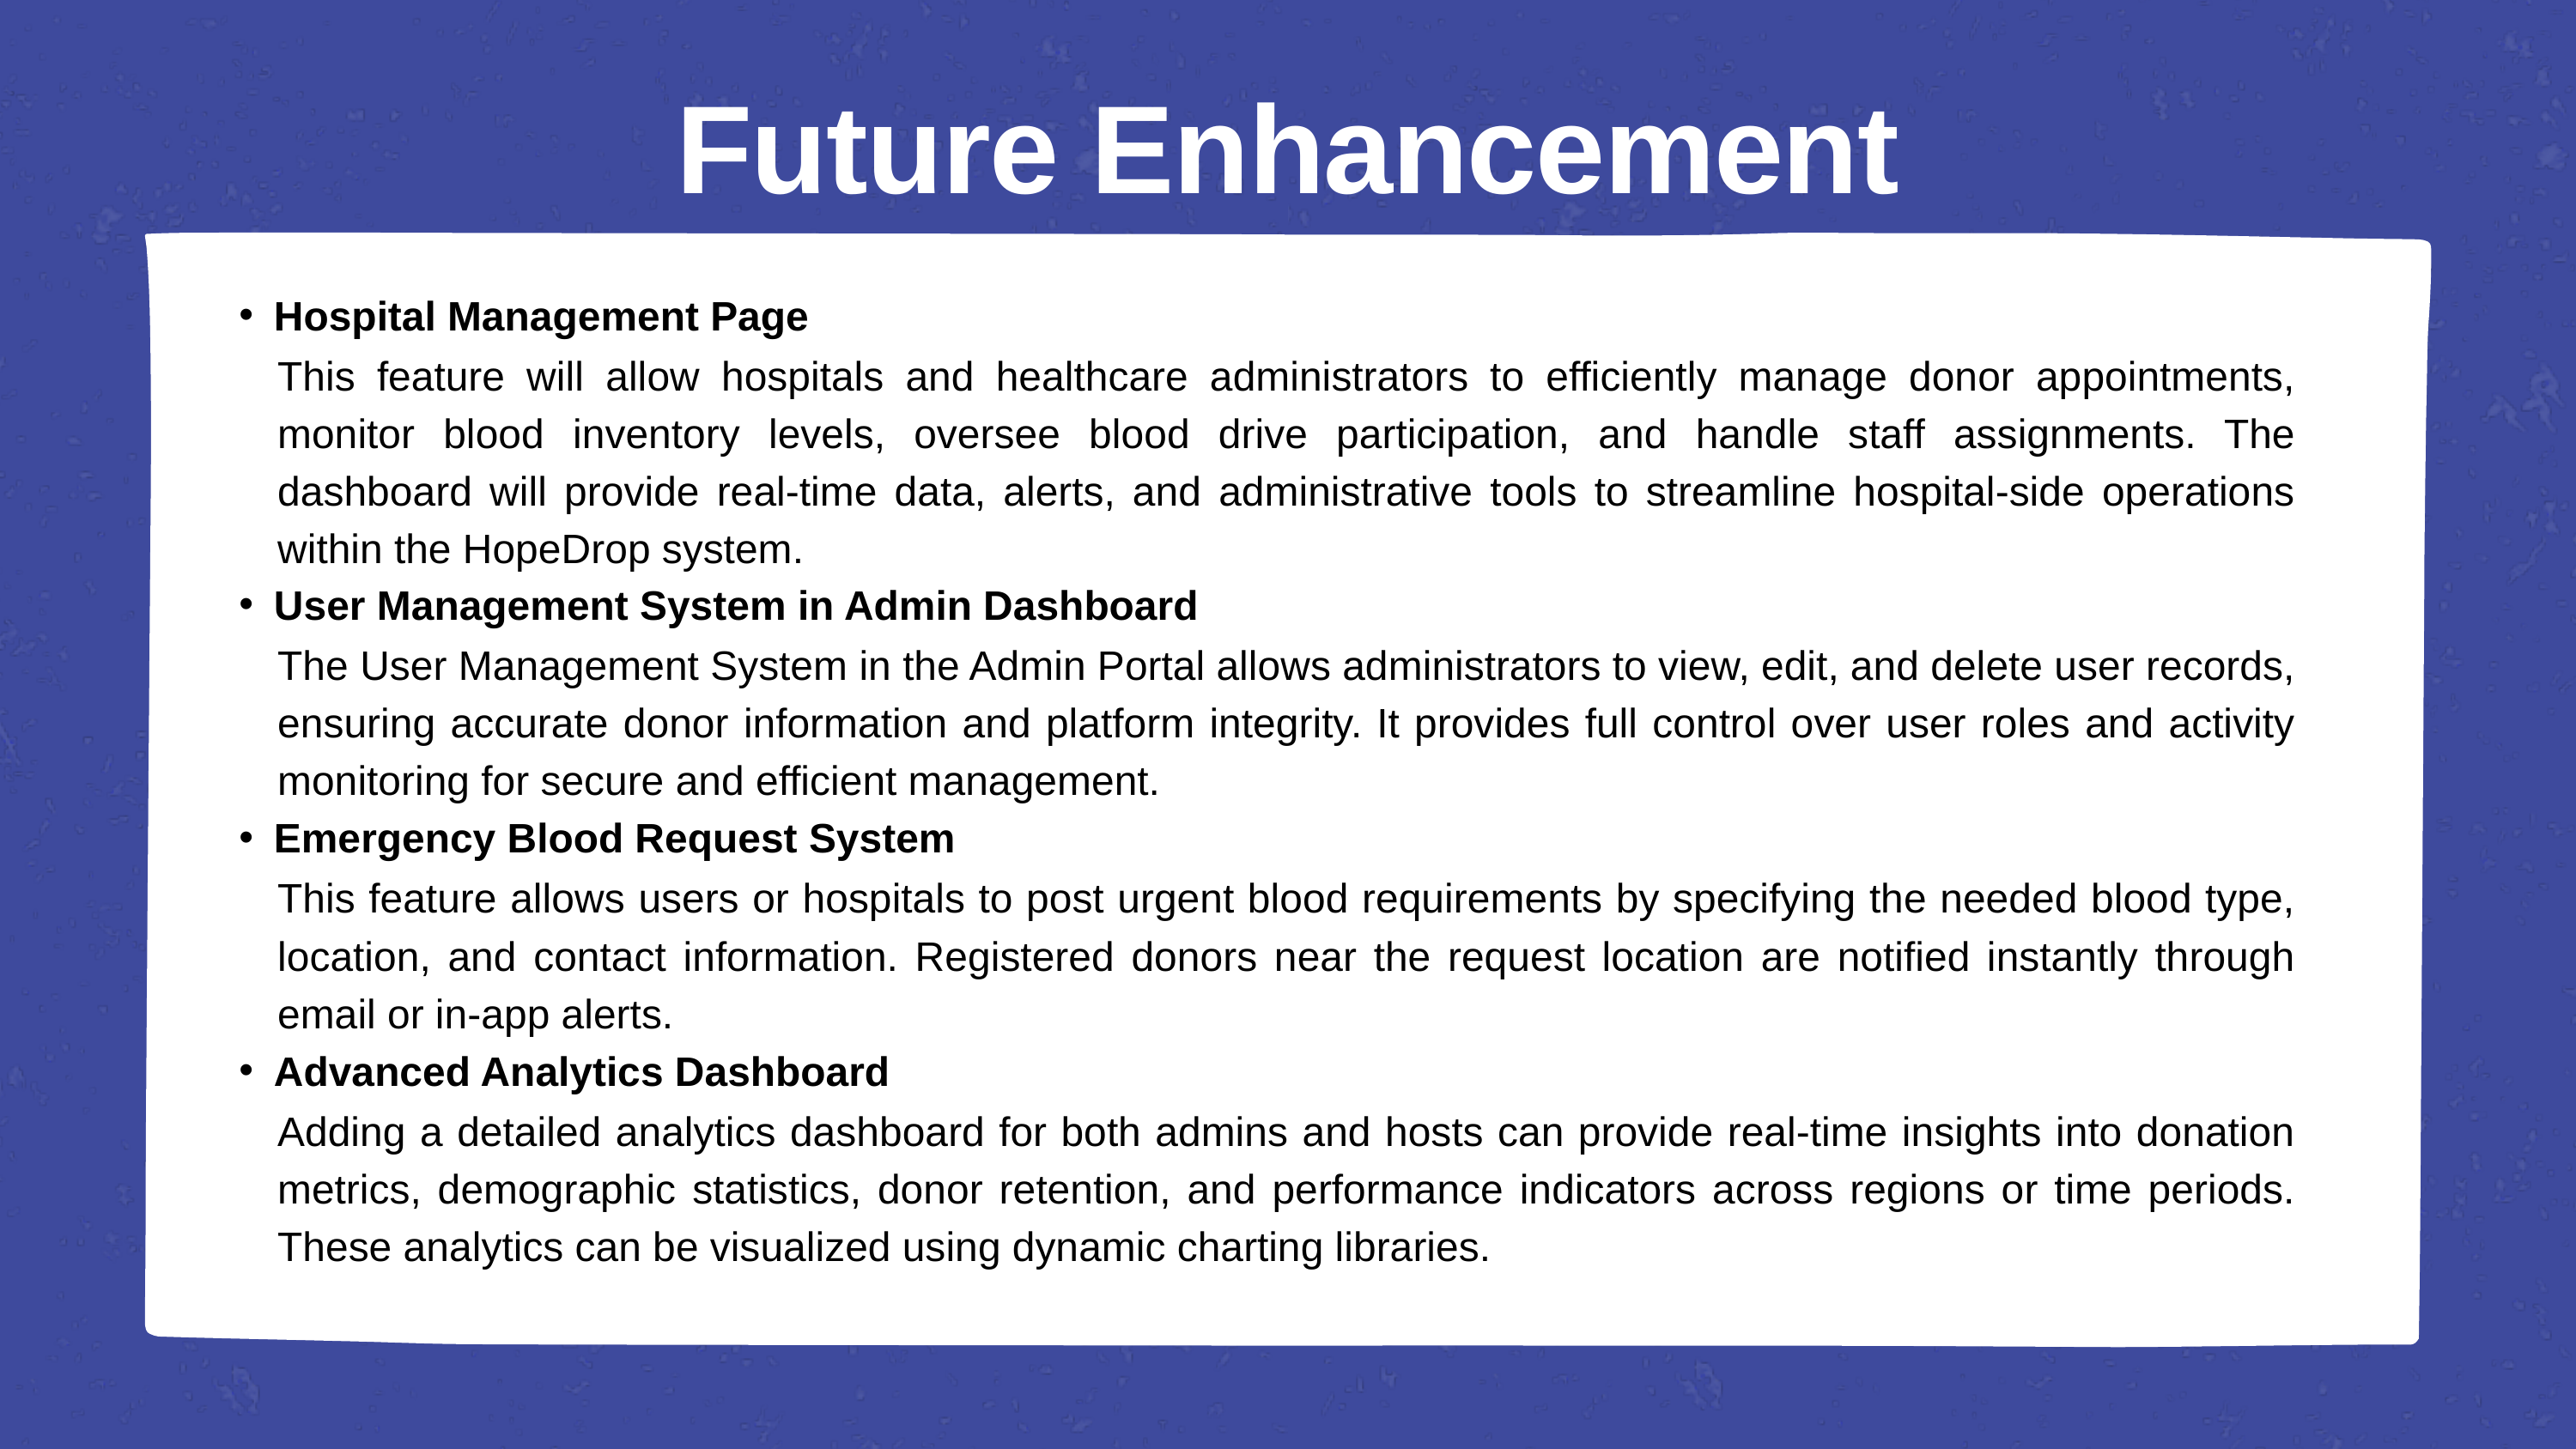

Future Enhancement

Hospital Management Page
This feature will allow hospitals and healthcare administrators to efficiently manage donor appointments, monitor blood inventory levels, oversee blood drive participation, and handle staff assignments. The dashboard will provide real-time data, alerts, and administrative tools to streamline hospital-side operations within the HopeDrop system.
User Management System in Admin Dashboard
The User Management System in the Admin Portal allows administrators to view, edit, and delete user records, ensuring accurate donor information and platform integrity. It provides full control over user roles and activity monitoring for secure and efficient management.
Emergency Blood Request System
This feature allows users or hospitals to post urgent blood requirements by specifying the needed blood type, location, and contact information. Registered donors near the request location are notified instantly through email or in-app alerts.
Advanced Analytics Dashboard
Adding a detailed analytics dashboard for both admins and hosts can provide real-time insights into donation metrics, demographic statistics, donor retention, and performance indicators across regions or time periods. These analytics can be visualized using dynamic charting libraries.